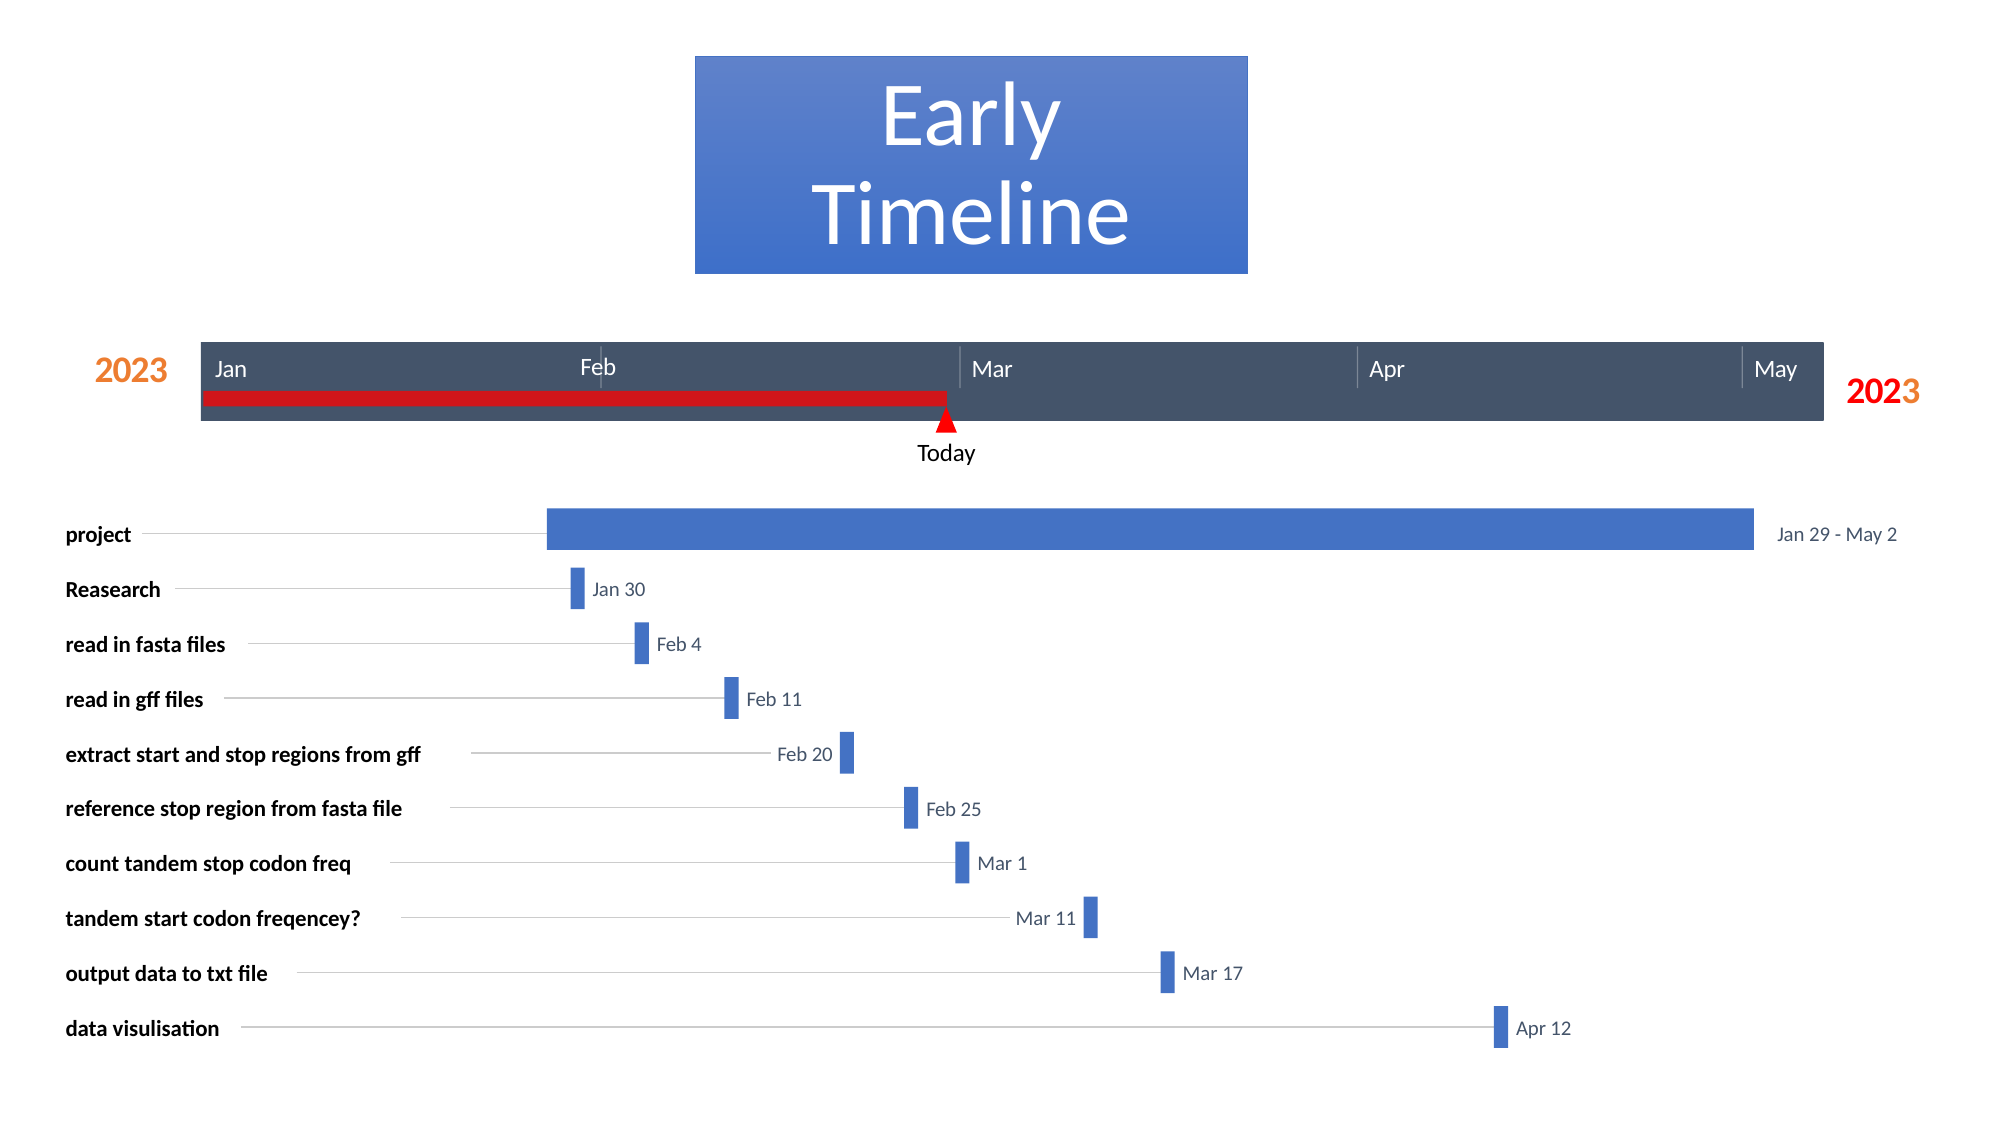

# Early Timeline
2023

Feb
Jan
Mar
Apr
May
2023

Today

project
Jan 29 - May 2

Reasearch
Jan 30

read in fasta files
Feb 4

read in gff files
Feb 11

extract start and stop regions from gff
Feb 20

reference stop region from fasta file
Feb 25

count tandem stop codon freq
Mar 1

tandem start codon freqencey?
Mar 11

output data to txt file
Mar 17

data visulisation
Apr 12